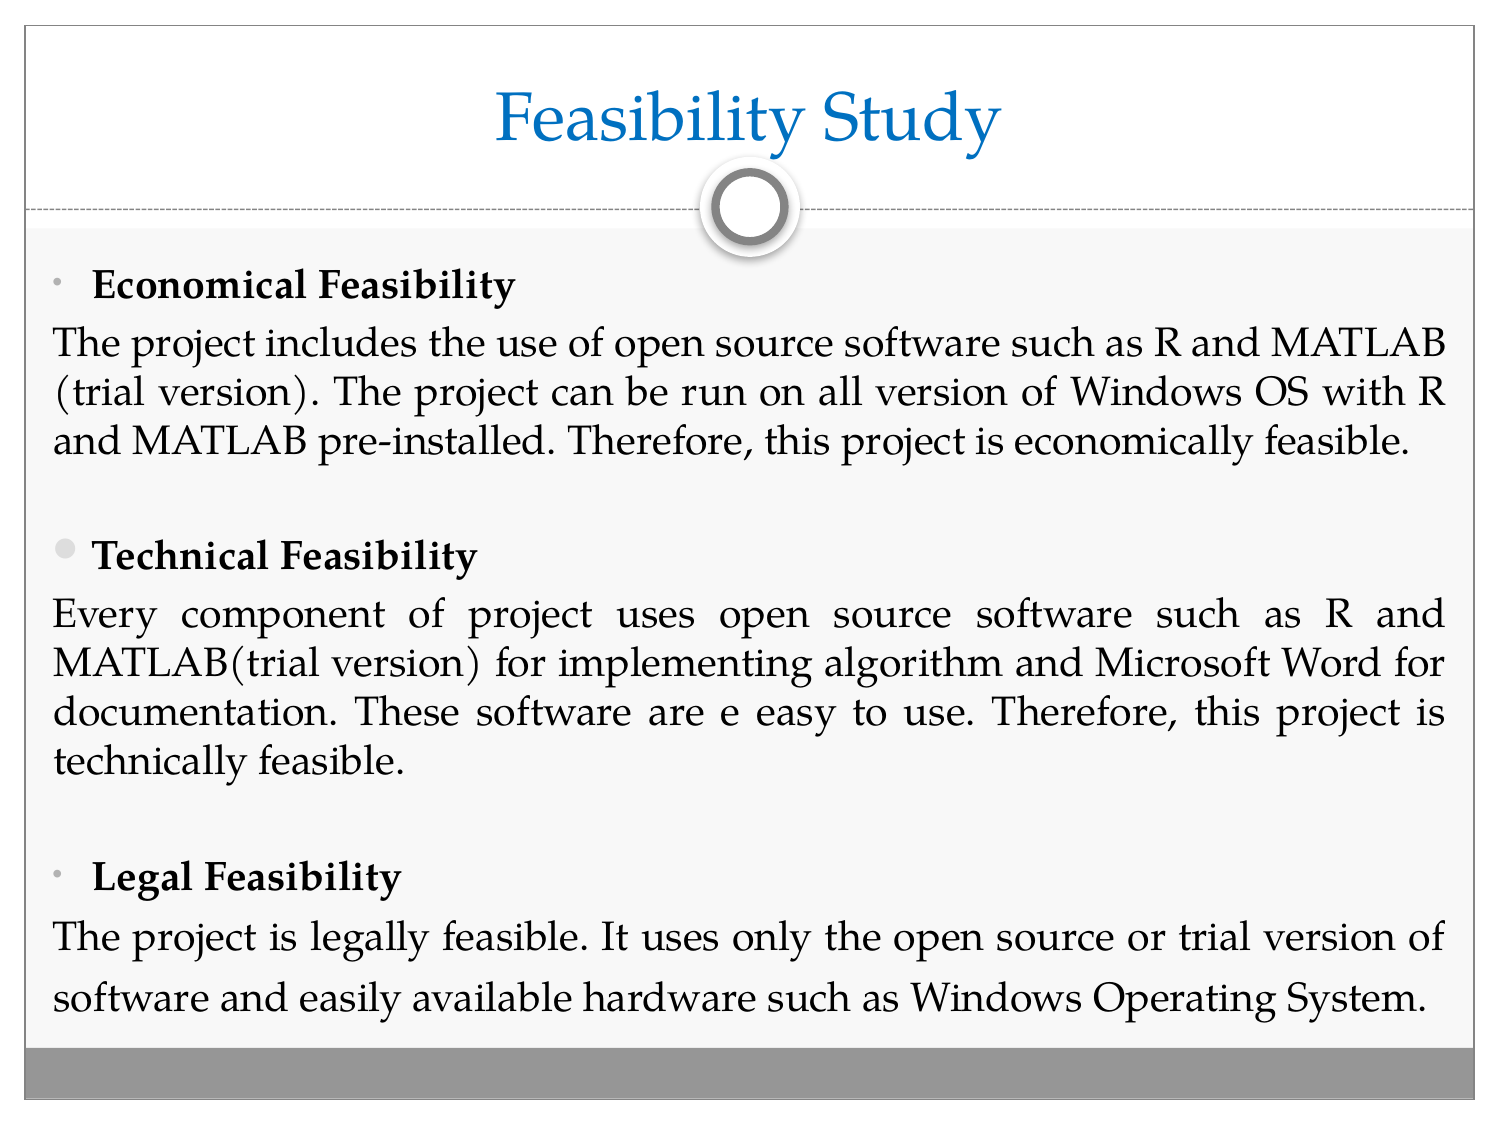

# Feasibility Study
Economical Feasibility
The project includes the use of open source software such as R and MATLAB (trial version). The project can be run on all version of Windows OS with R and MATLAB pre-installed. Therefore, this project is economically feasible.

Technical Feasibility
Every component of project uses open source software such as R and MATLAB(trial version) for implementing algorithm and Microsoft Word for documentation. These software are e easy to use. Therefore, this project is technically feasible.

Legal Feasibility
The project is legally feasible. It uses only the open source or trial version of software and easily available hardware such as Windows Operating System.